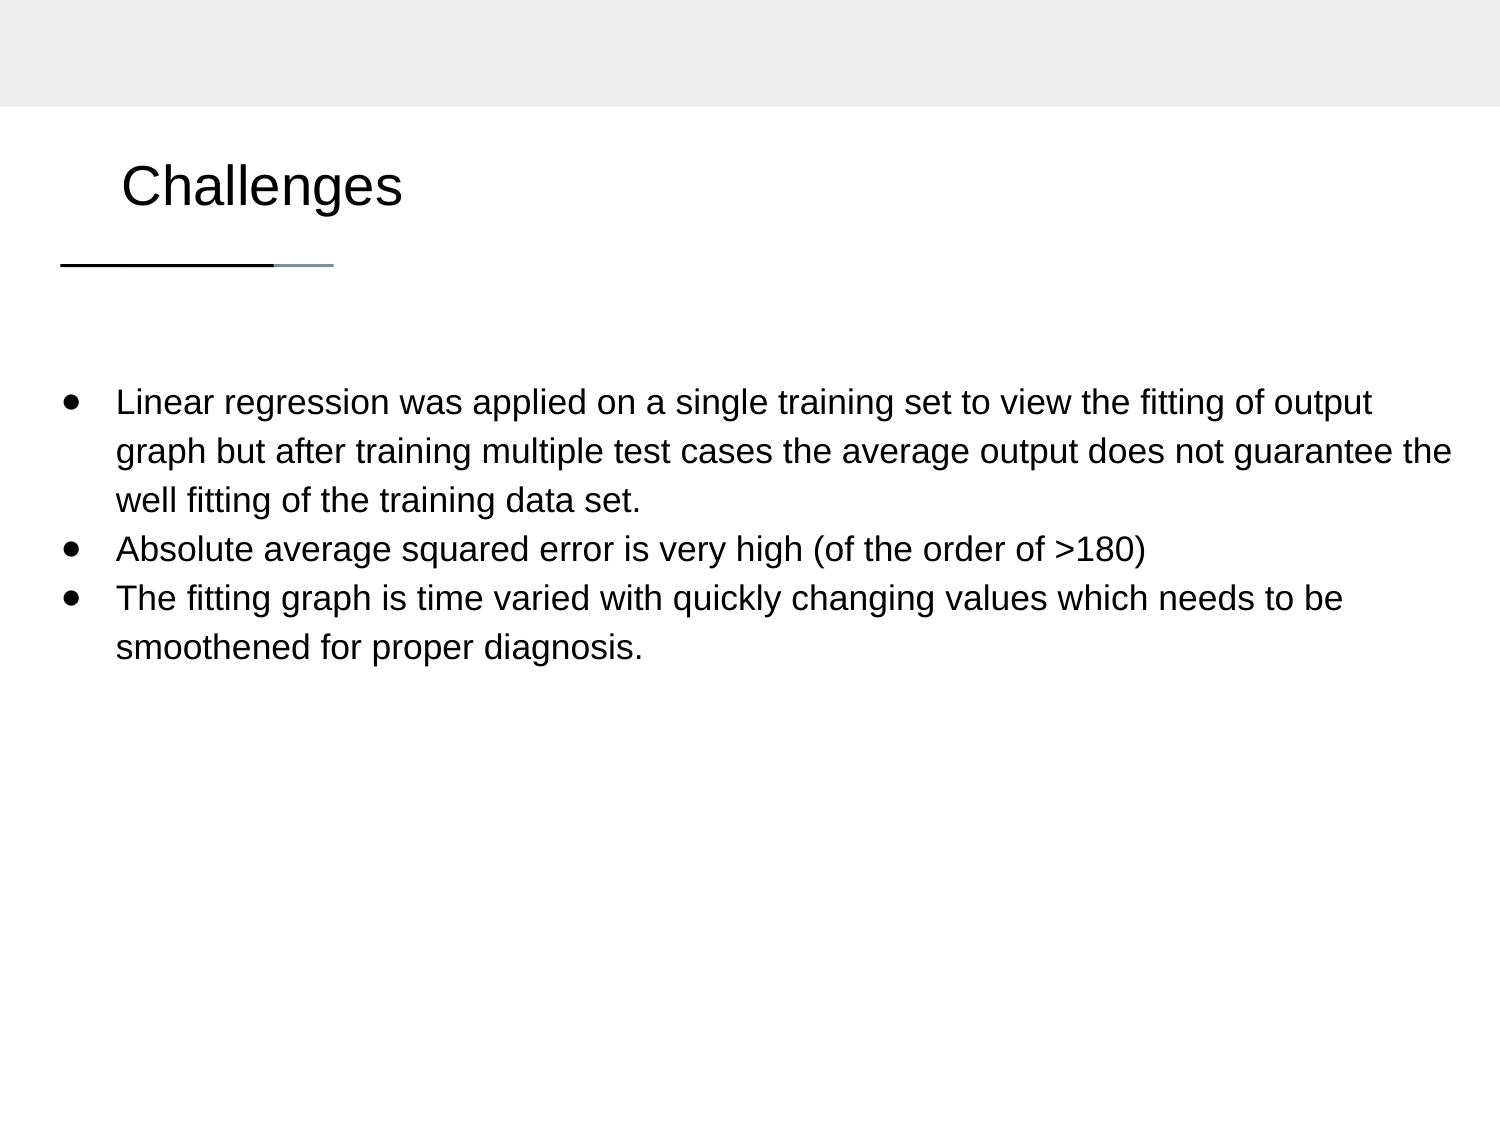

# Challenges
Linear regression was applied on a single training set to view the fitting of output graph but after training multiple test cases the average output does not guarantee the well fitting of the training data set.
Absolute average squared error is very high (of the order of >180)
The fitting graph is time varied with quickly changing values which needs to be smoothened for proper diagnosis.